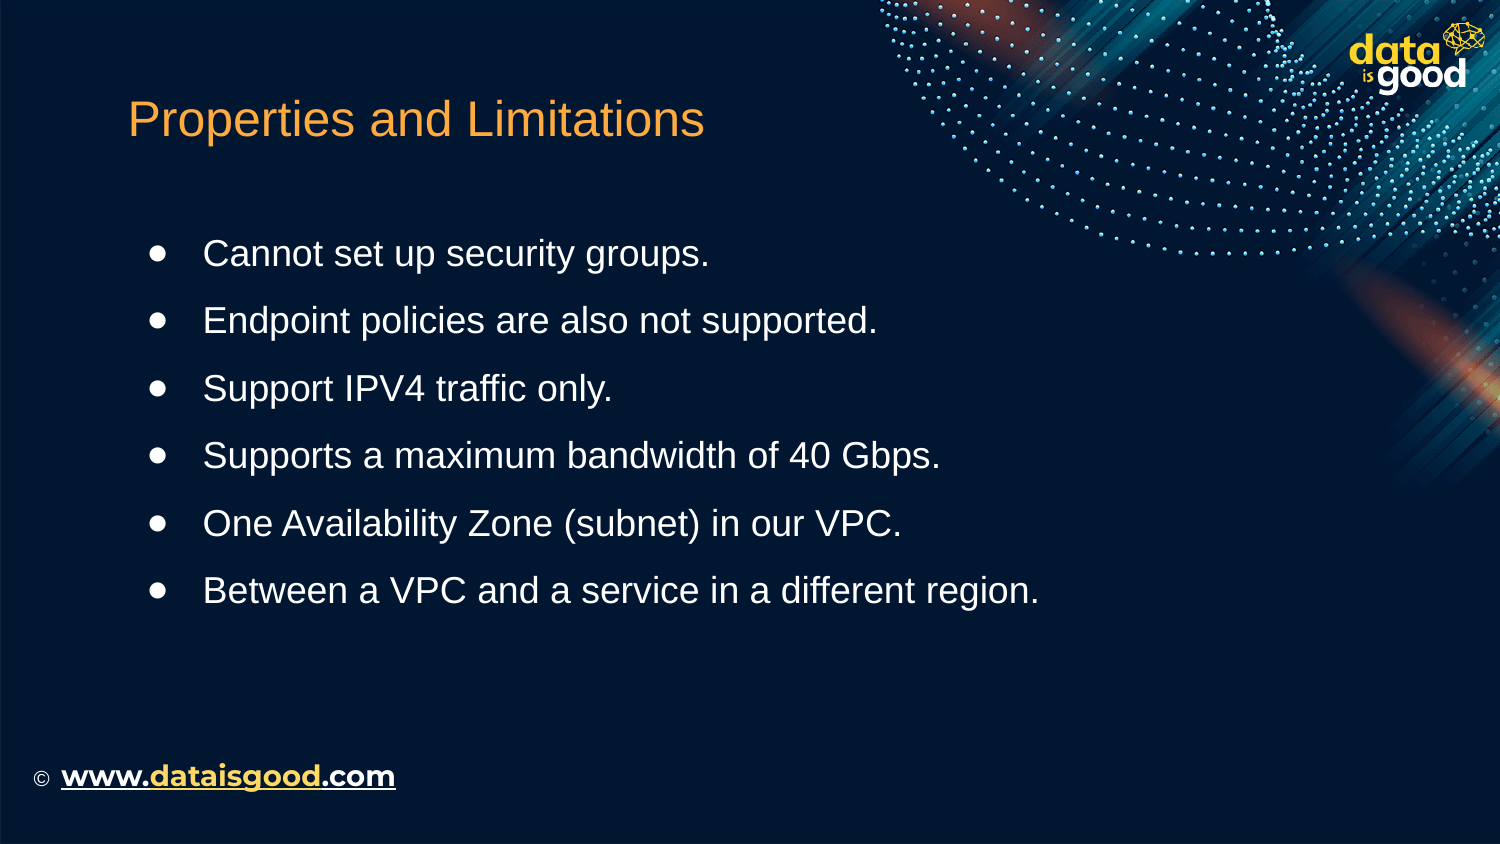

# Properties and Limitations
Cannot set up security groups.
Endpoint policies are also not supported.
Support IPV4 traffic only.
Supports a maximum bandwidth of 40 Gbps.
One Availability Zone (subnet) in our VPC.
Between a VPC and a service in a different region.